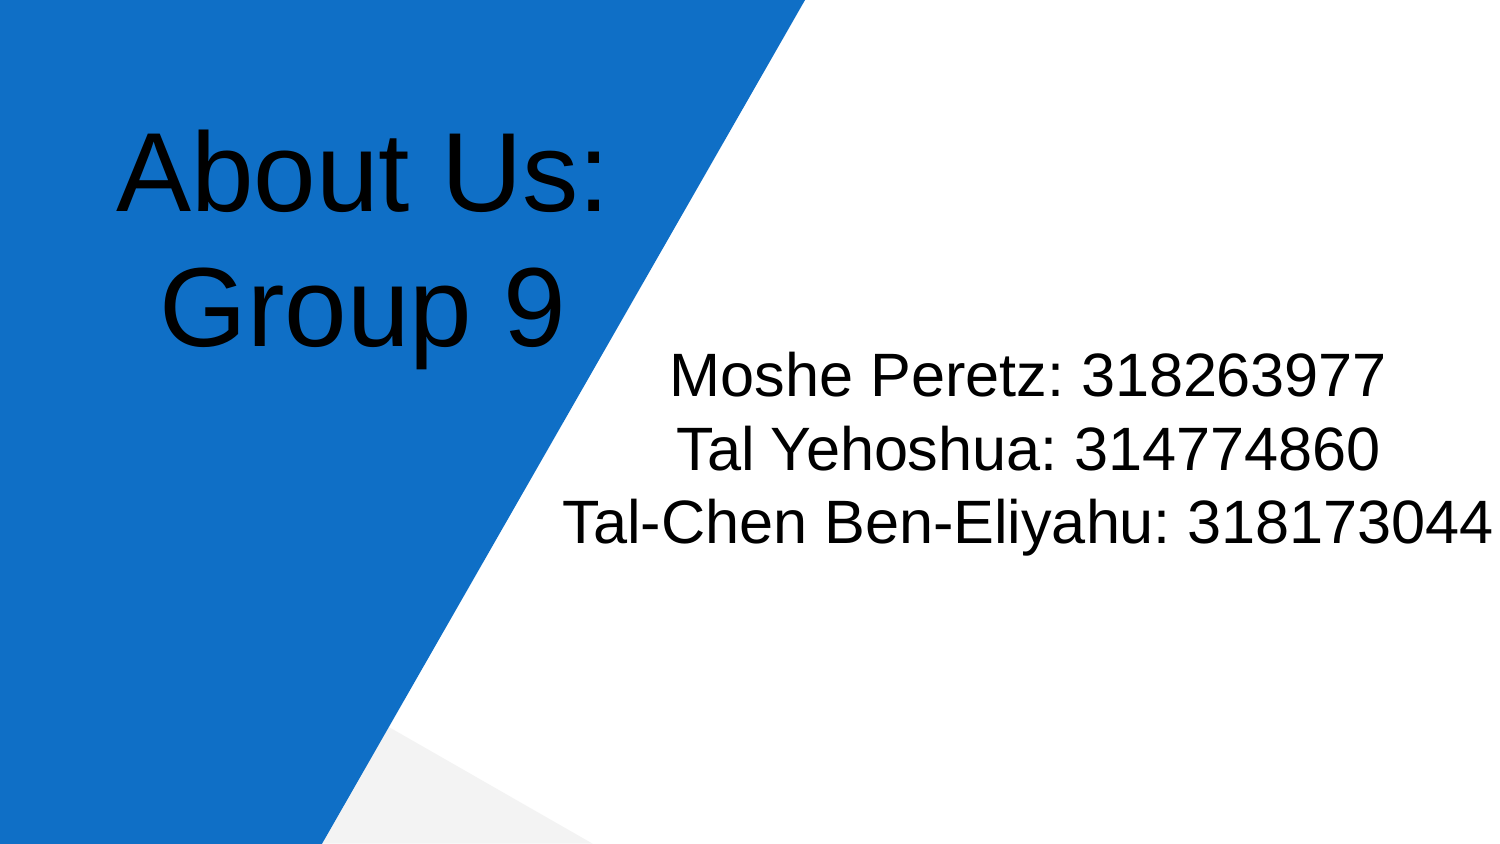

# About Us: Group 9
Moshe Peretz: 318263977
Tal Yehoshua: 314774860
Tal-Chen Ben-Eliyahu: 318173044